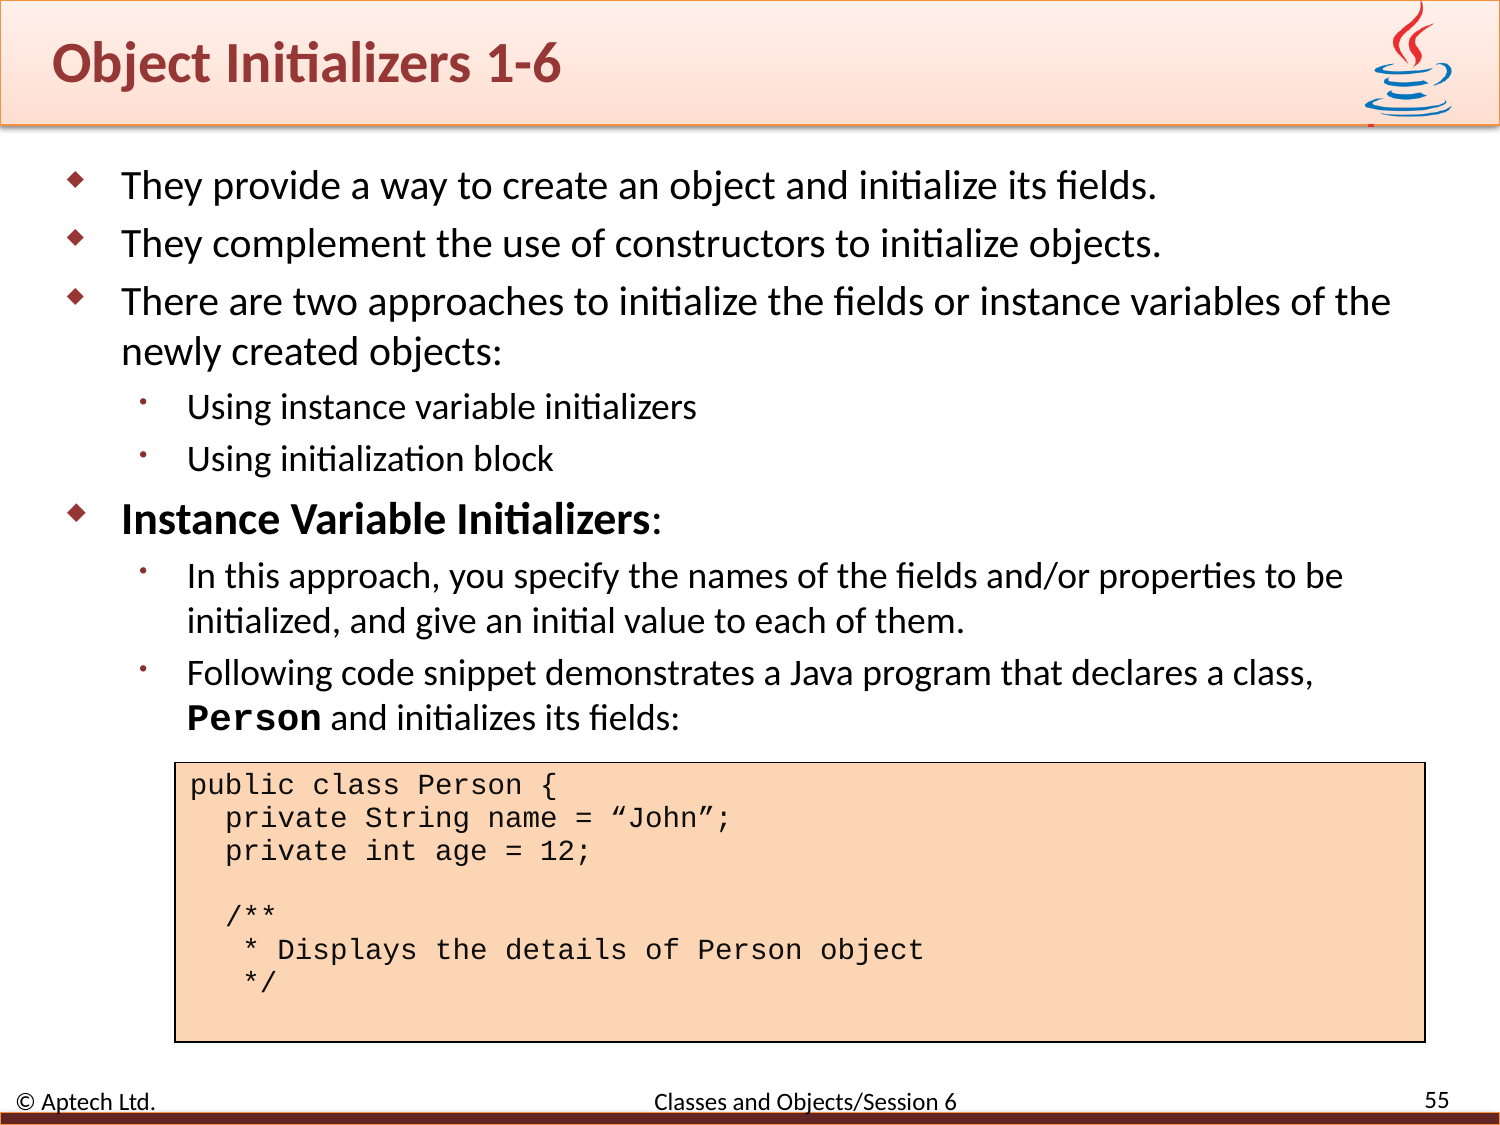

# Object Initializers 1-6
They provide a way to create an object and initialize its fields.
They complement the use of constructors to initialize objects.
There are two approaches to initialize the fields or instance variables of the newly created objects:
Using instance variable initializers
Using initialization block
Instance Variable Initializers:
In this approach, you specify the names of the fields and/or properties to be initialized, and give an initial value to each of them.
Following code snippet demonstrates a Java program that declares a class, Person and initializes its fields:

| public class Person { private String name = “John”; private int age = 12; /\*\* \* Displays the details of Person object \*/ |
| --- |
55
© Aptech Ltd.                                                                                       Classes and Objects/Session 6